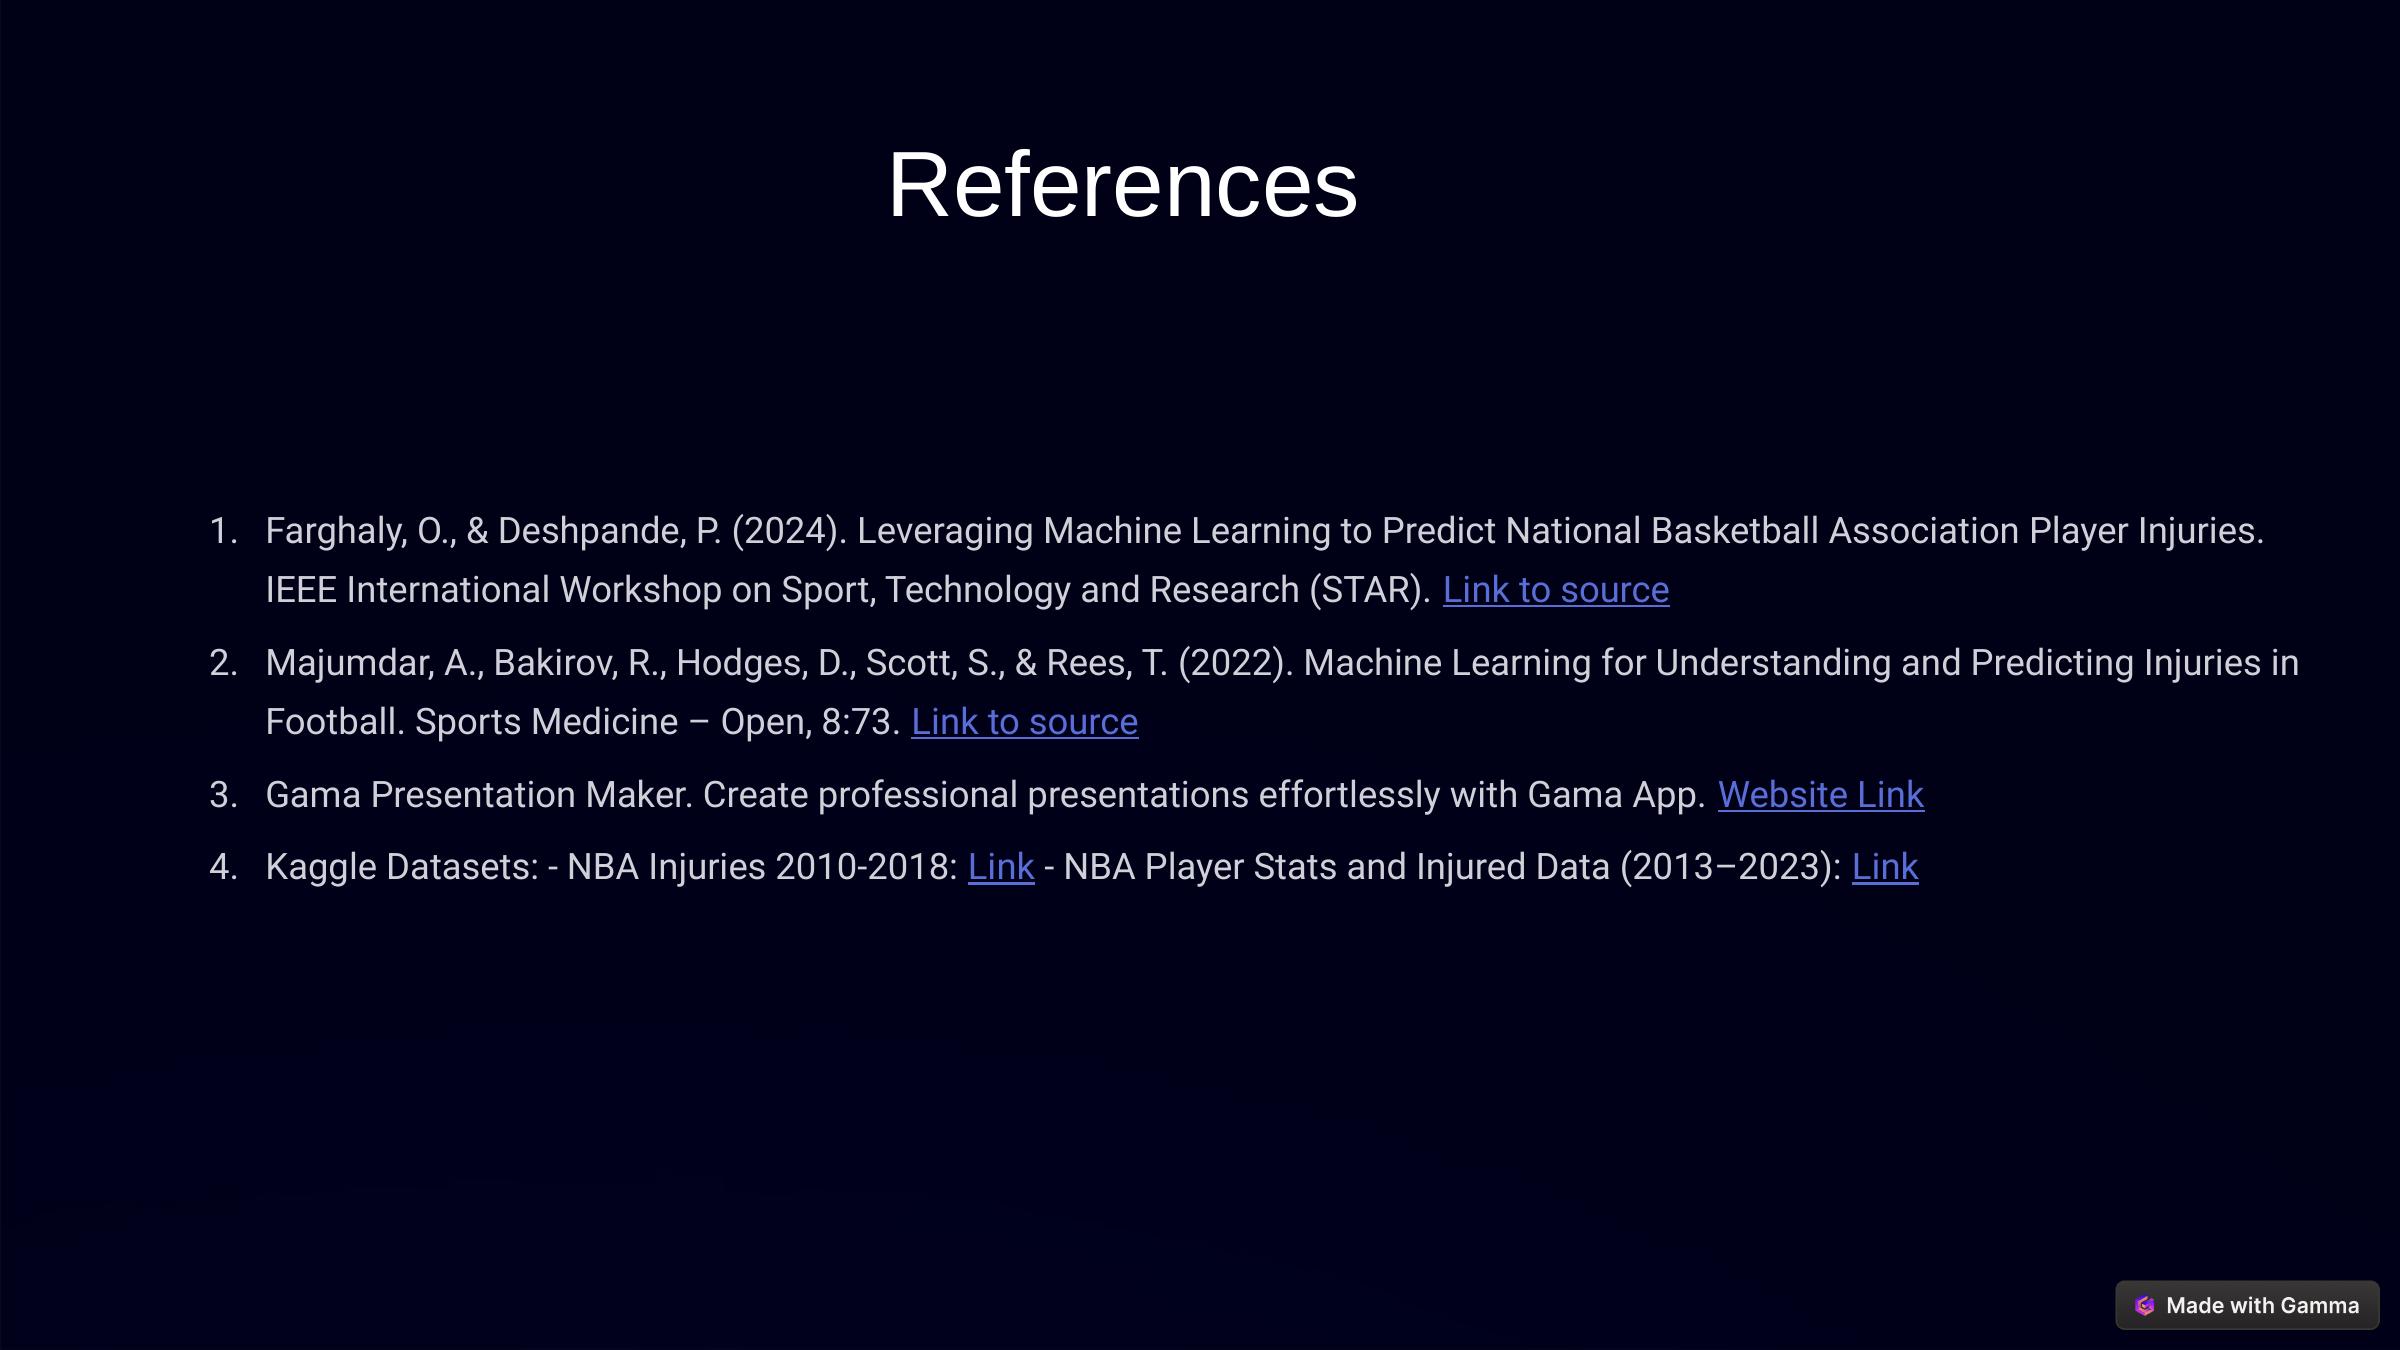

References
Farghaly, O., & Deshpande, P. (2024). Leveraging Machine Learning to Predict National Basketball Association Player Injuries. IEEE International Workshop on Sport, Technology and Research (STAR). Link to source
Majumdar, A., Bakirov, R., Hodges, D., Scott, S., & Rees, T. (2022). Machine Learning for Understanding and Predicting Injuries in Football. Sports Medicine – Open, 8:73. Link to source
Gama Presentation Maker. Create professional presentations effortlessly with Gama App. Website Link
Kaggle Datasets: - NBA Injuries 2010-2018: Link - NBA Player Stats and Injured Data (2013–2023): Link